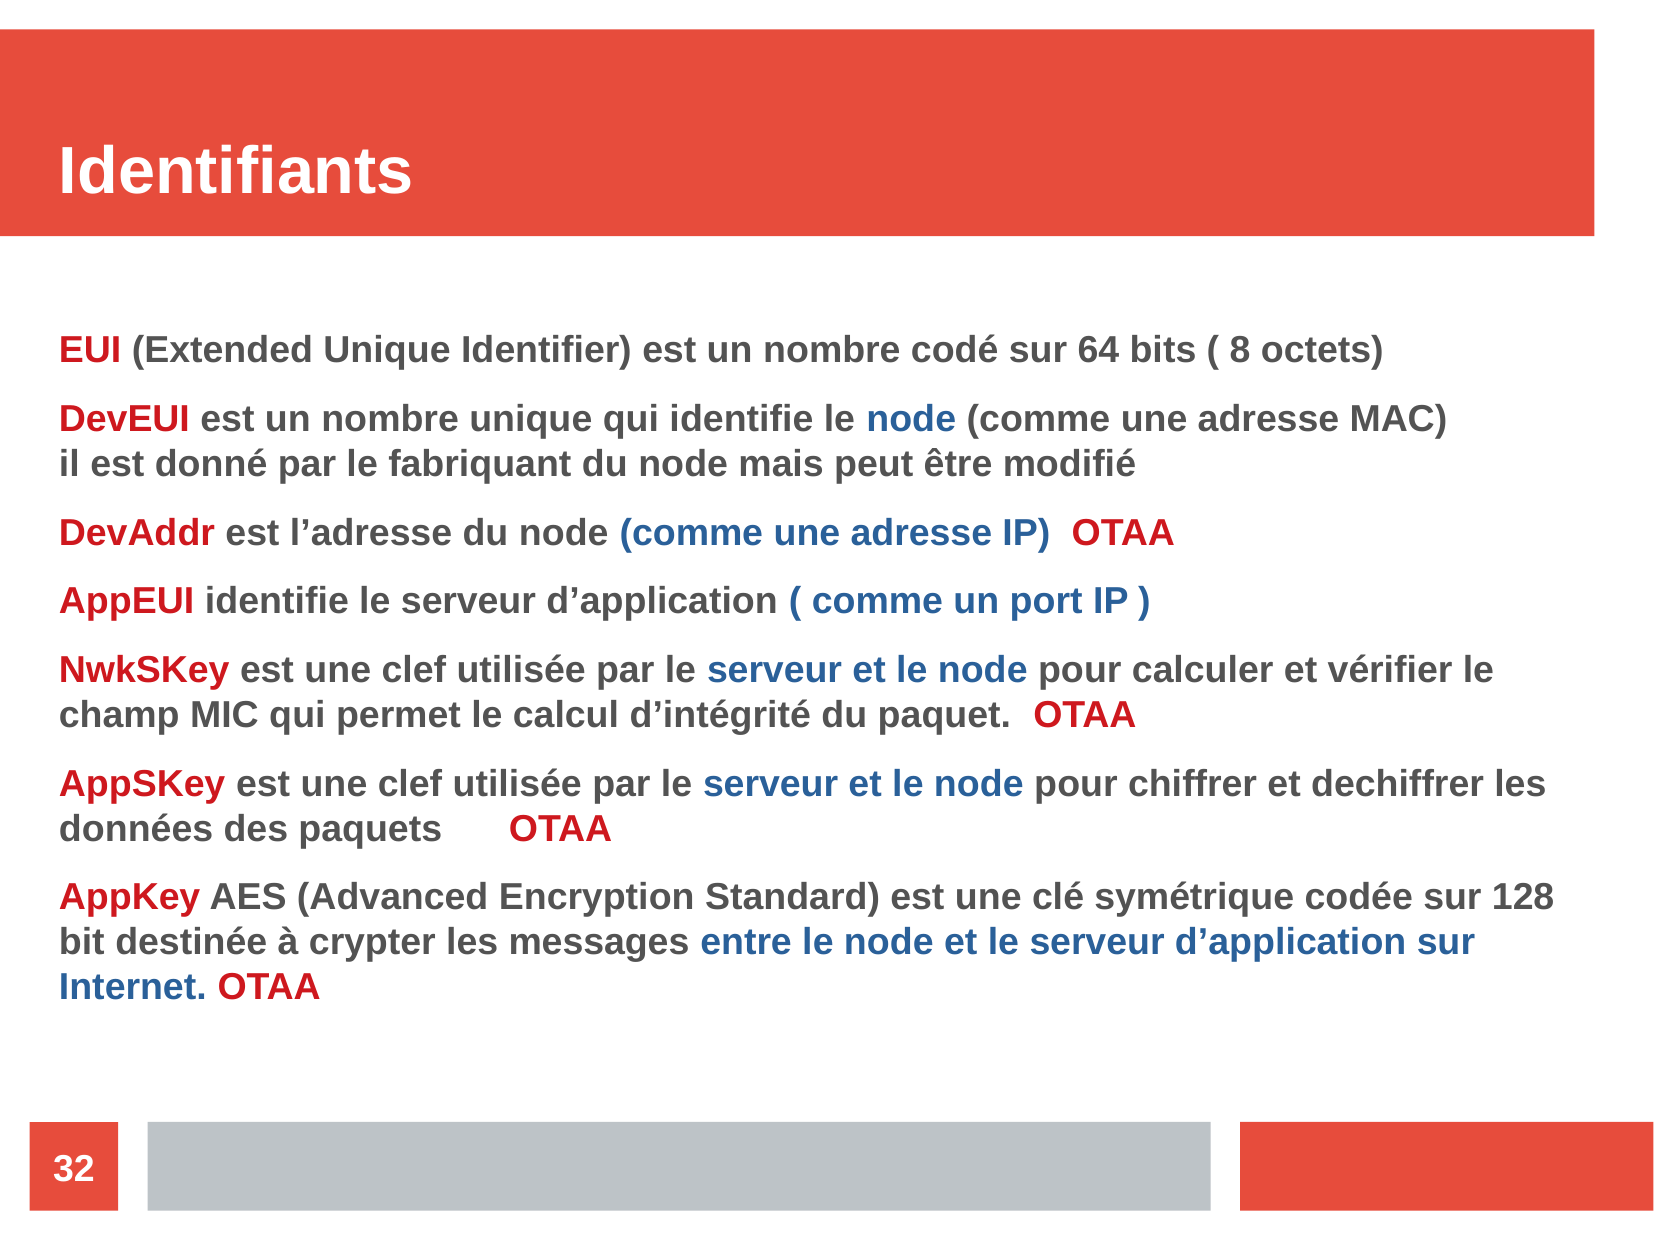

Identifiants
EUI (Extended Unique Identifier) est un nombre codé sur 64 bits ( 8 octets)
DevEUI est un nombre unique qui identifie le node (comme une adresse MAC)
il est donné par le fabriquant du node mais peut être modifié
DevAddr est l’adresse du node (comme une adresse IP)  OTAA
AppEUI identifie le serveur d’application ( comme un port IP )
NwkSKey est une clef utilisée par le serveur et le node pour calculer et vérifier le champ MIC qui permet le calcul d’intégrité du paquet.  OTAA
AppSKey est une clef utilisée par le serveur et le node pour chiffrer et dechiffrer les données des paquets 	OTAA
AppKey AES (Advanced Encryption Standard) est une clé symétrique codée sur 128 bit destinée à crypter les messages entre le node et le serveur d’application sur Internet. OTAA
32